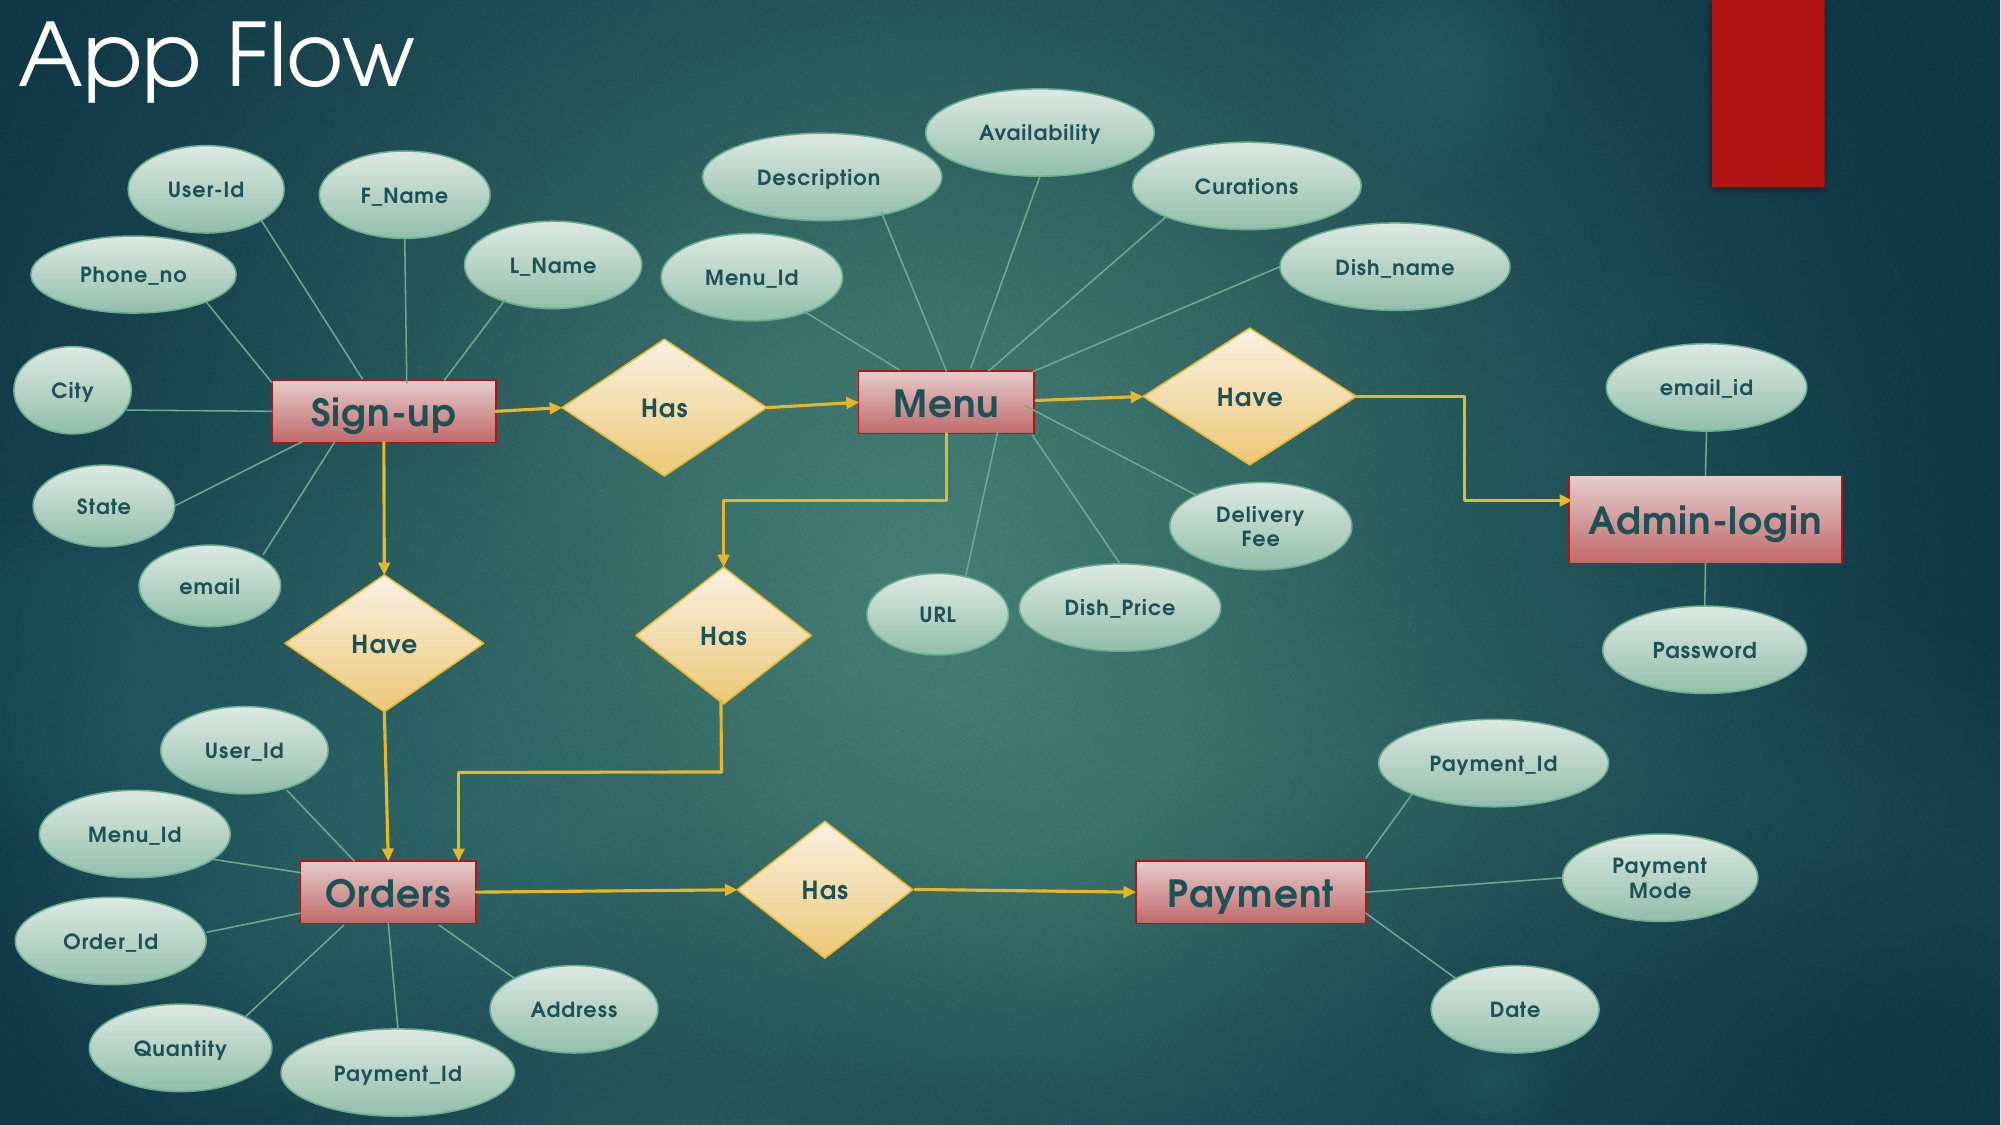

# App Flow
Availability
Description
Curations
User-Id
F_Name
L_Name
Dish_name
Menu_Id
Phone_no
Have
Has
email_id
City
Menu
Sign-up
State
Admin-login
Delivery Fee
email
Dish_Price
Has
URL
Have
Password
User_Id
Payment_Id
Menu_Id
Has
Payment Mode
Orders
Payment
Order_Id
Address
Date
Quantity
Payment_Id